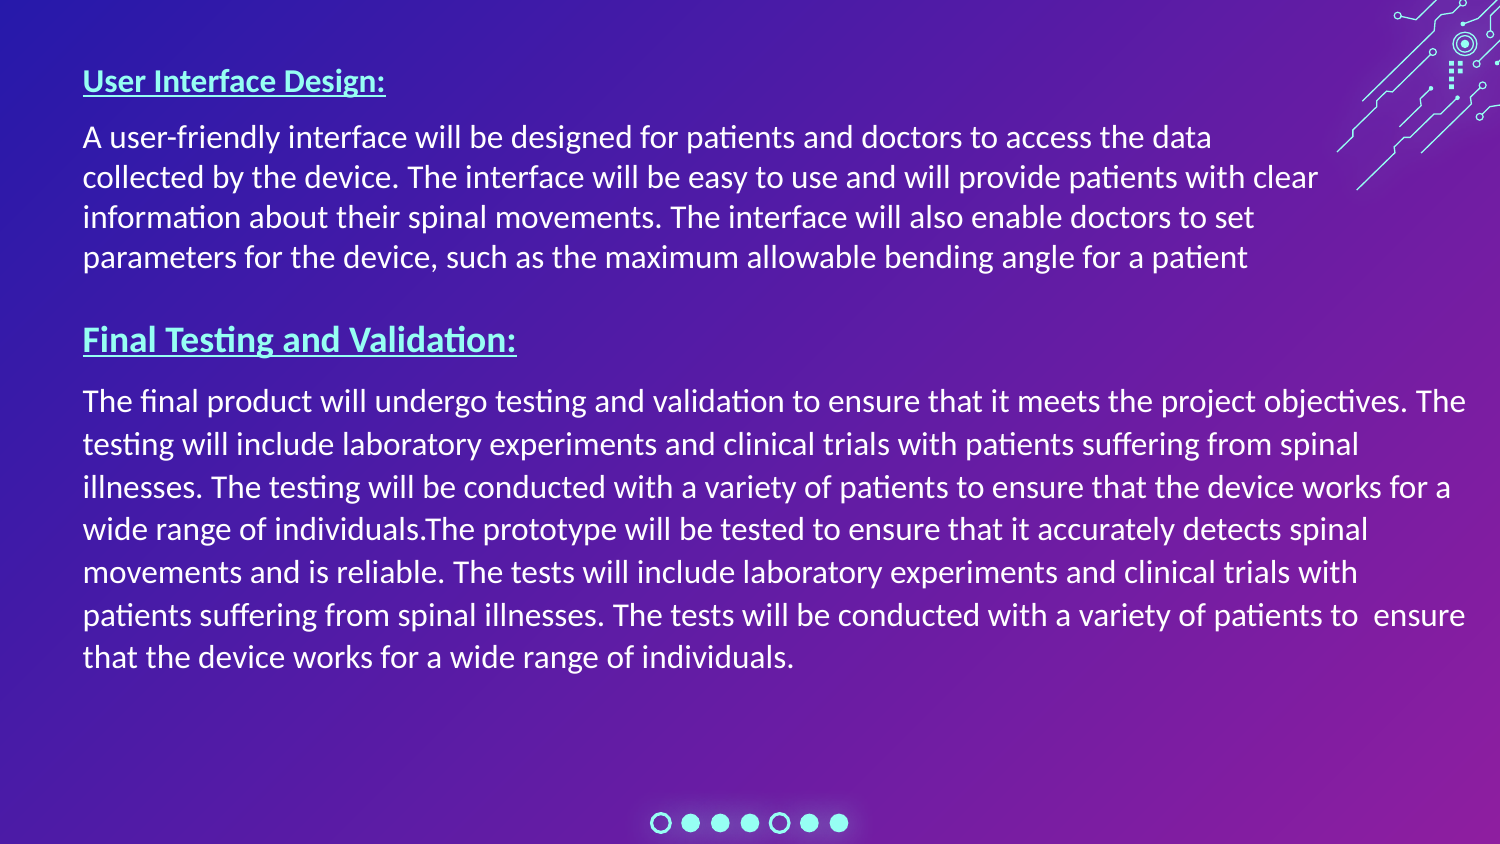

User Interface Design:
A user-friendly interface will be designed for patients and doctors to access the data collected by the device. The interface will be easy to use and will provide patients with clear information about their spinal movements. The interface will also enable doctors to set parameters for the device, such as the maximum allowable bending angle for a patient
Final Testing and Validation:
The final product will undergo testing and validation to ensure that it meets the project objectives. The testing will include laboratory experiments and clinical trials with patients suffering from spinal illnesses. The testing will be conducted with a variety of patients to ensure that the device works for a wide range of individuals.The prototype will be tested to ensure that it accurately detects spinal movements and is reliable. The tests will include laboratory experiments and clinical trials with patients suffering from spinal illnesses. The tests will be conducted with a variety of patients to  ensure that the device works for a wide range of individuals.